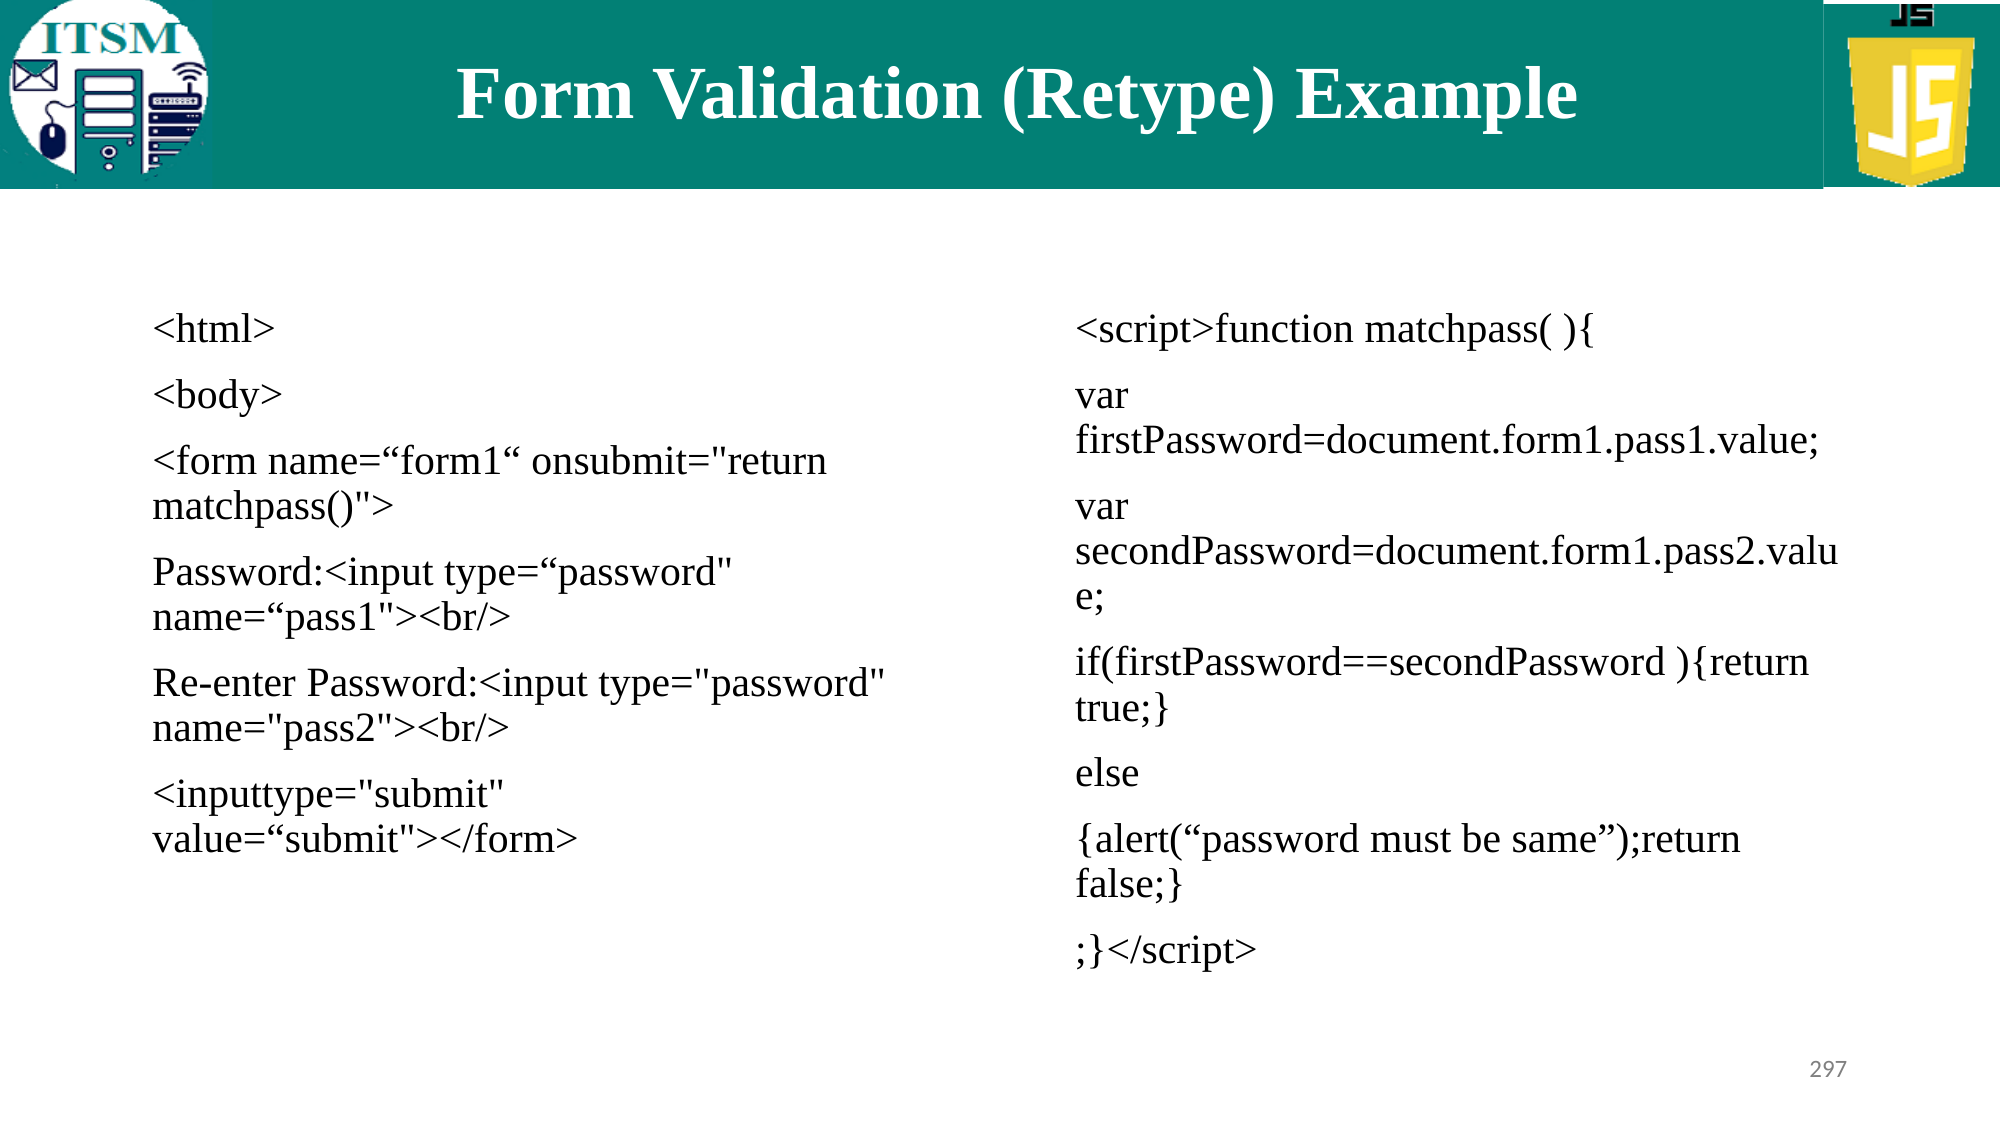

# Form Validation (Retype) Example
<html>
<body>
<form name=“form1“ onsubmit="return matchpass()">
Password:<input type=“password" name=“pass1"><br/>
Re-enter Password:<input type="password" name="pass2"><br/>
<inputtype="submit" value=“submit"></form>
<script>function matchpass( ){
var firstPassword=document.form1.pass1.value;
var secondPassword=document.form1.pass2.value;
if(firstPassword==secondPassword ){return true;}
else
{alert(“password must be same”);return false;}
;}</script>

297